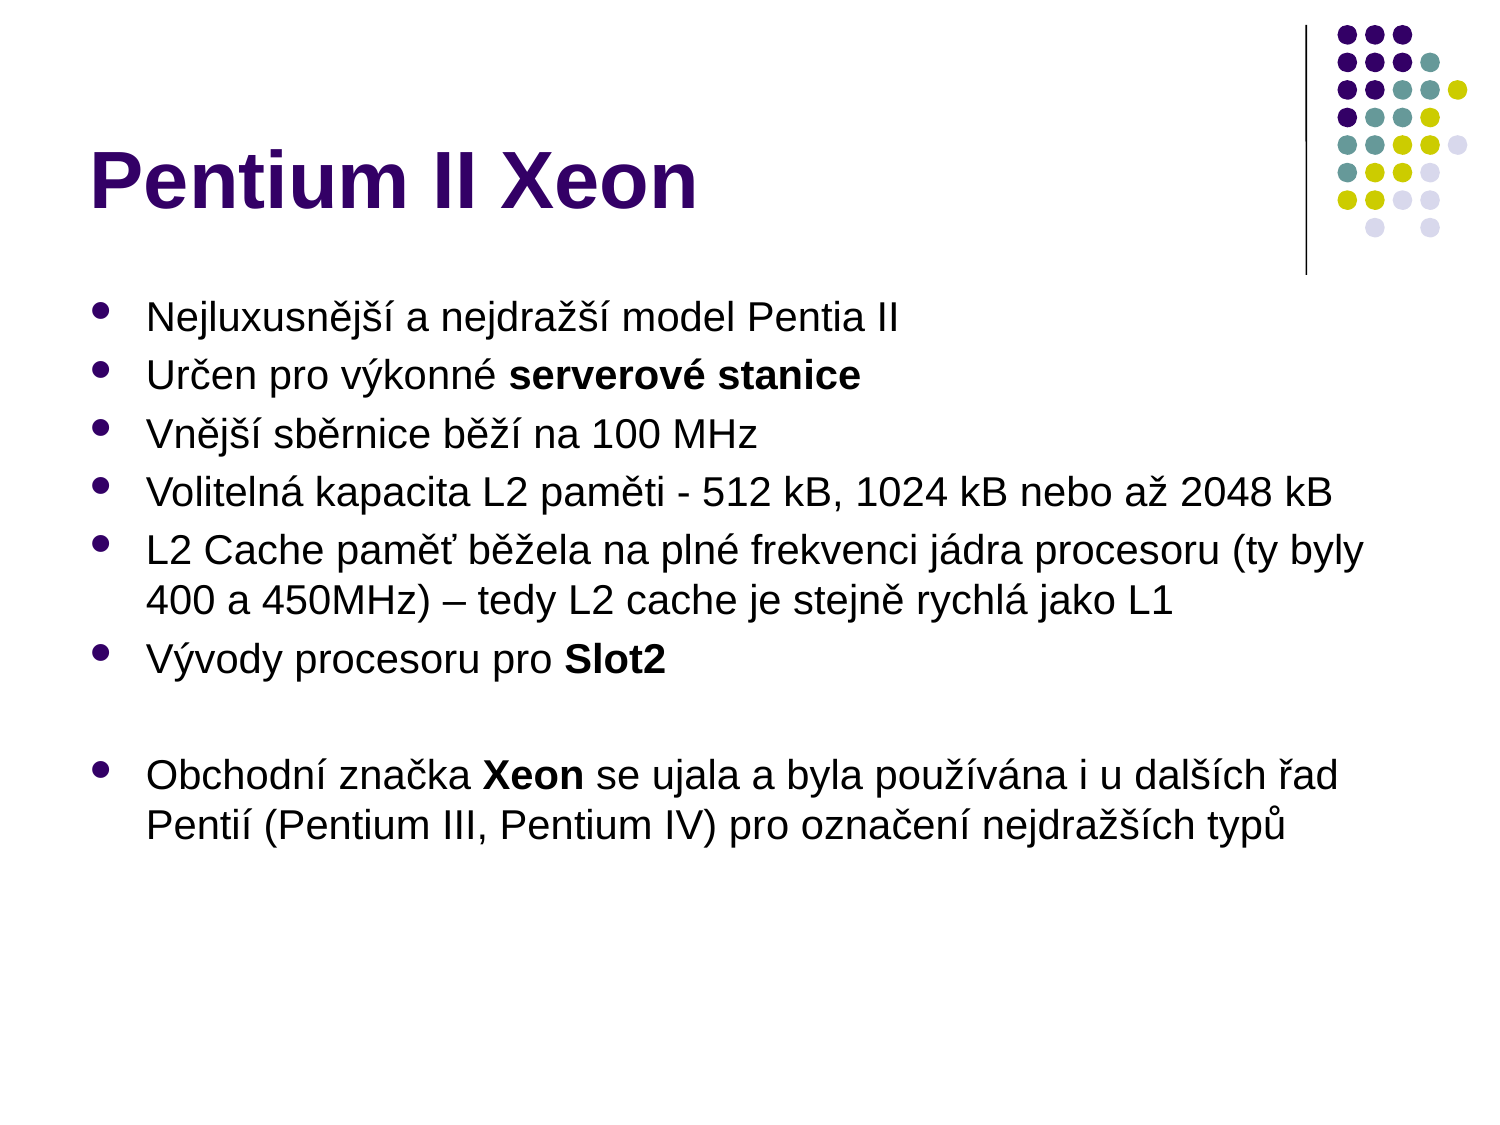

# Pentium II Xeon
Nejluxusnější a nejdražší model Pentia II
Určen pro výkonné serverové stanice
Vnější sběrnice běží na 100 MHz
Volitelná kapacita L2 paměti - 512 kB, 1024 kB nebo až 2048 kB
L2 Cache paměť běžela na plné frekvenci jádra procesoru (ty byly 400 a 450MHz) – tedy L2 cache je stejně rychlá jako L1
Vývody procesoru pro Slot2

Obchodní značka Xeon se ujala a byla používána i u dalších řad Pentií (Pentium III, Pentium IV) pro označení nejdražších typů